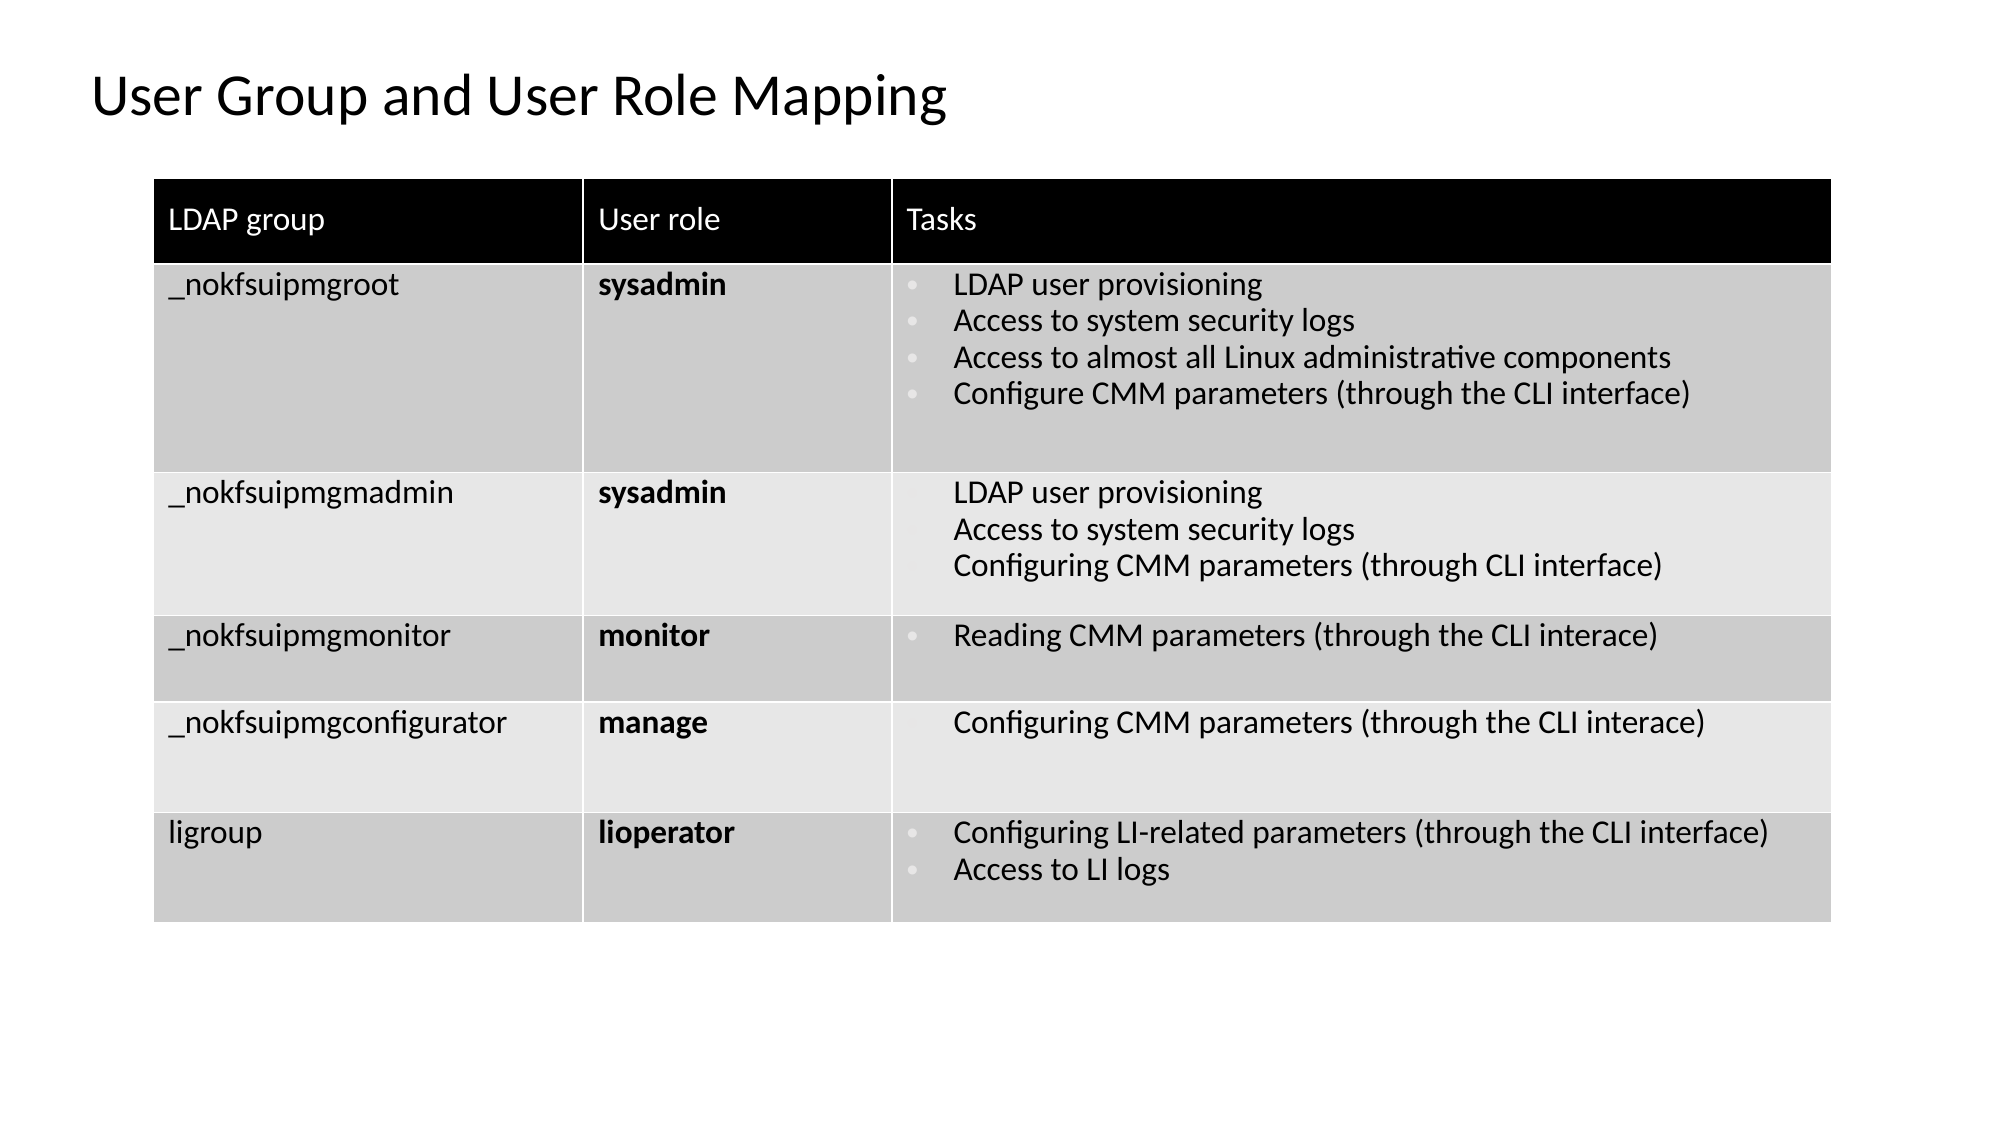

Slide excluded from Table of Contents
# User Group and User Role Mapping
| LDAP group | User role | Tasks |
| --- | --- | --- |
| \_nokfsuipmgroot | sysadmin | LDAP user provisioning Access to system security logs Access to almost all Linux administrative components Configure CMM parameters (through the CLI interface) |
| \_nokfsuipmgmadmin | sysadmin | LDAP user provisioning Access to system security logs Configuring CMM parameters (through CLI interface) |
| \_nokfsuipmgmonitor | monitor | Reading CMM parameters (through the CLI interace) |
| \_nokfsuipmgconfigurator | manage | Configuring CMM parameters (through the CLI interace) |
| ligroup | lioperator | Configuring LI-related parameters (through the CLI interface) Access to LI logs |